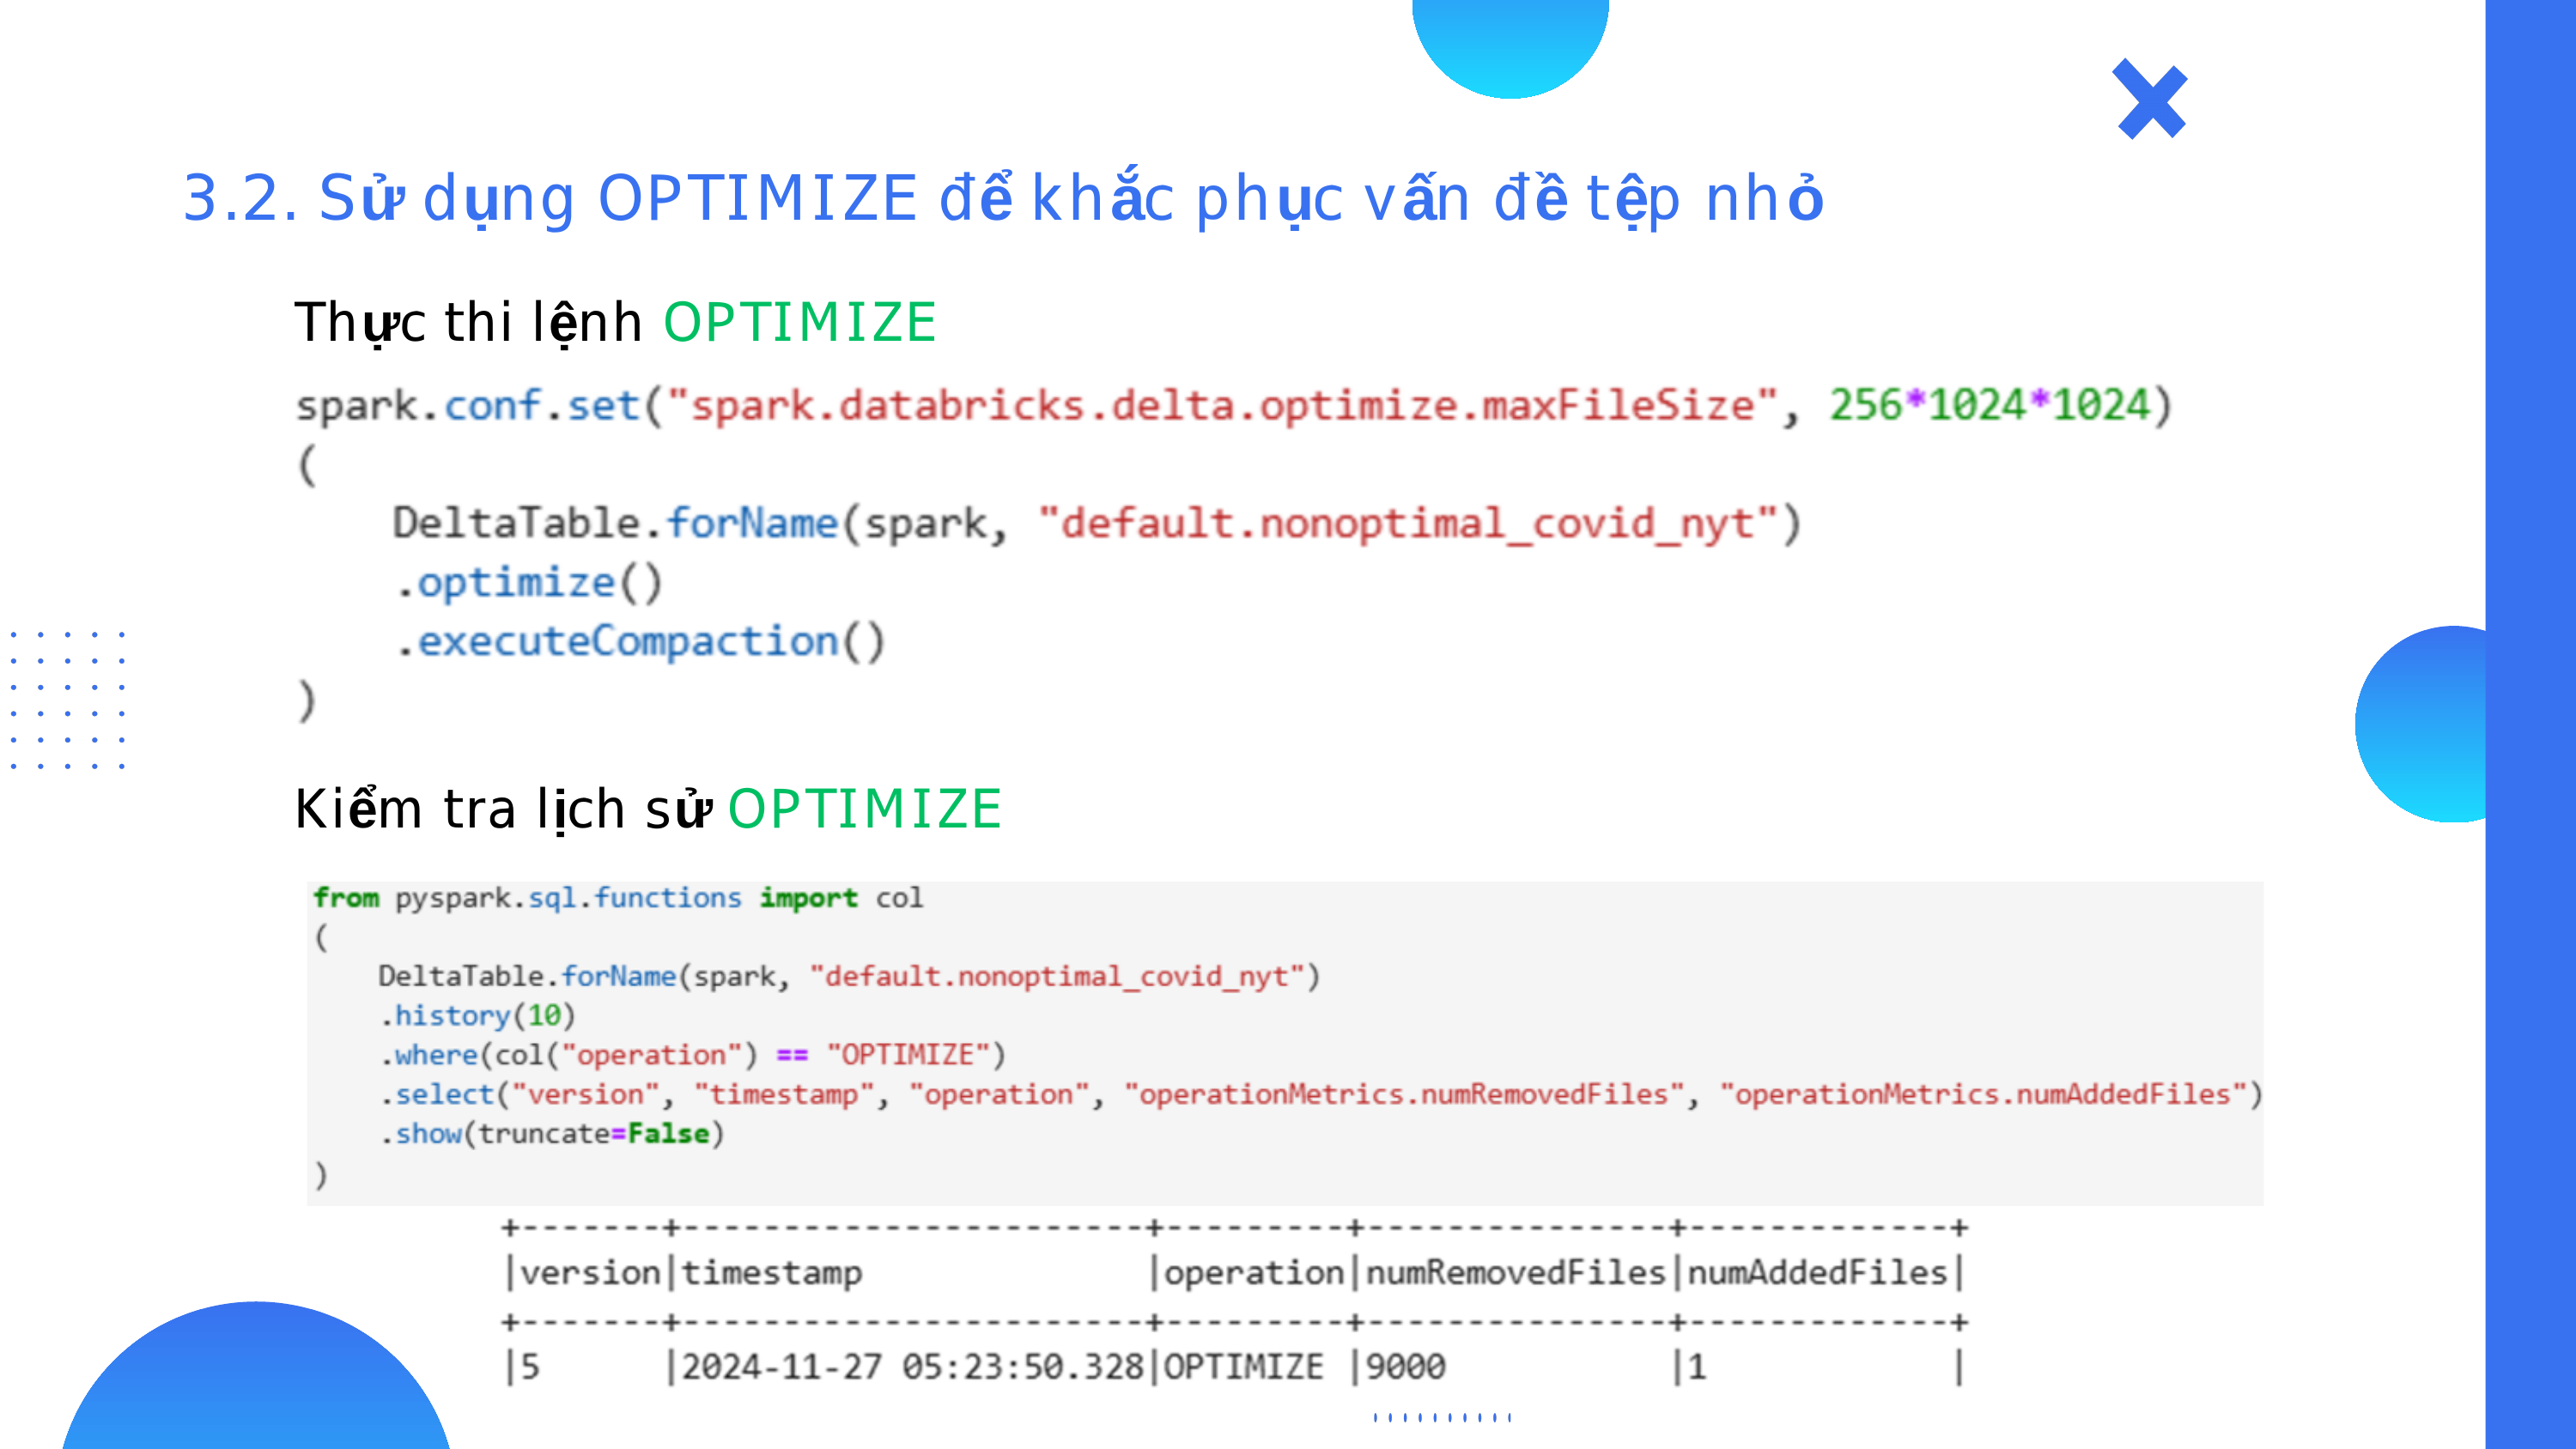

3.2. Sử dụng OPTIMIZE để khắc phục vấn đề tệp nhỏ
Thực thi lệnh OPTIMIZE

Kiểm tra lịch sử OPTIMIZE